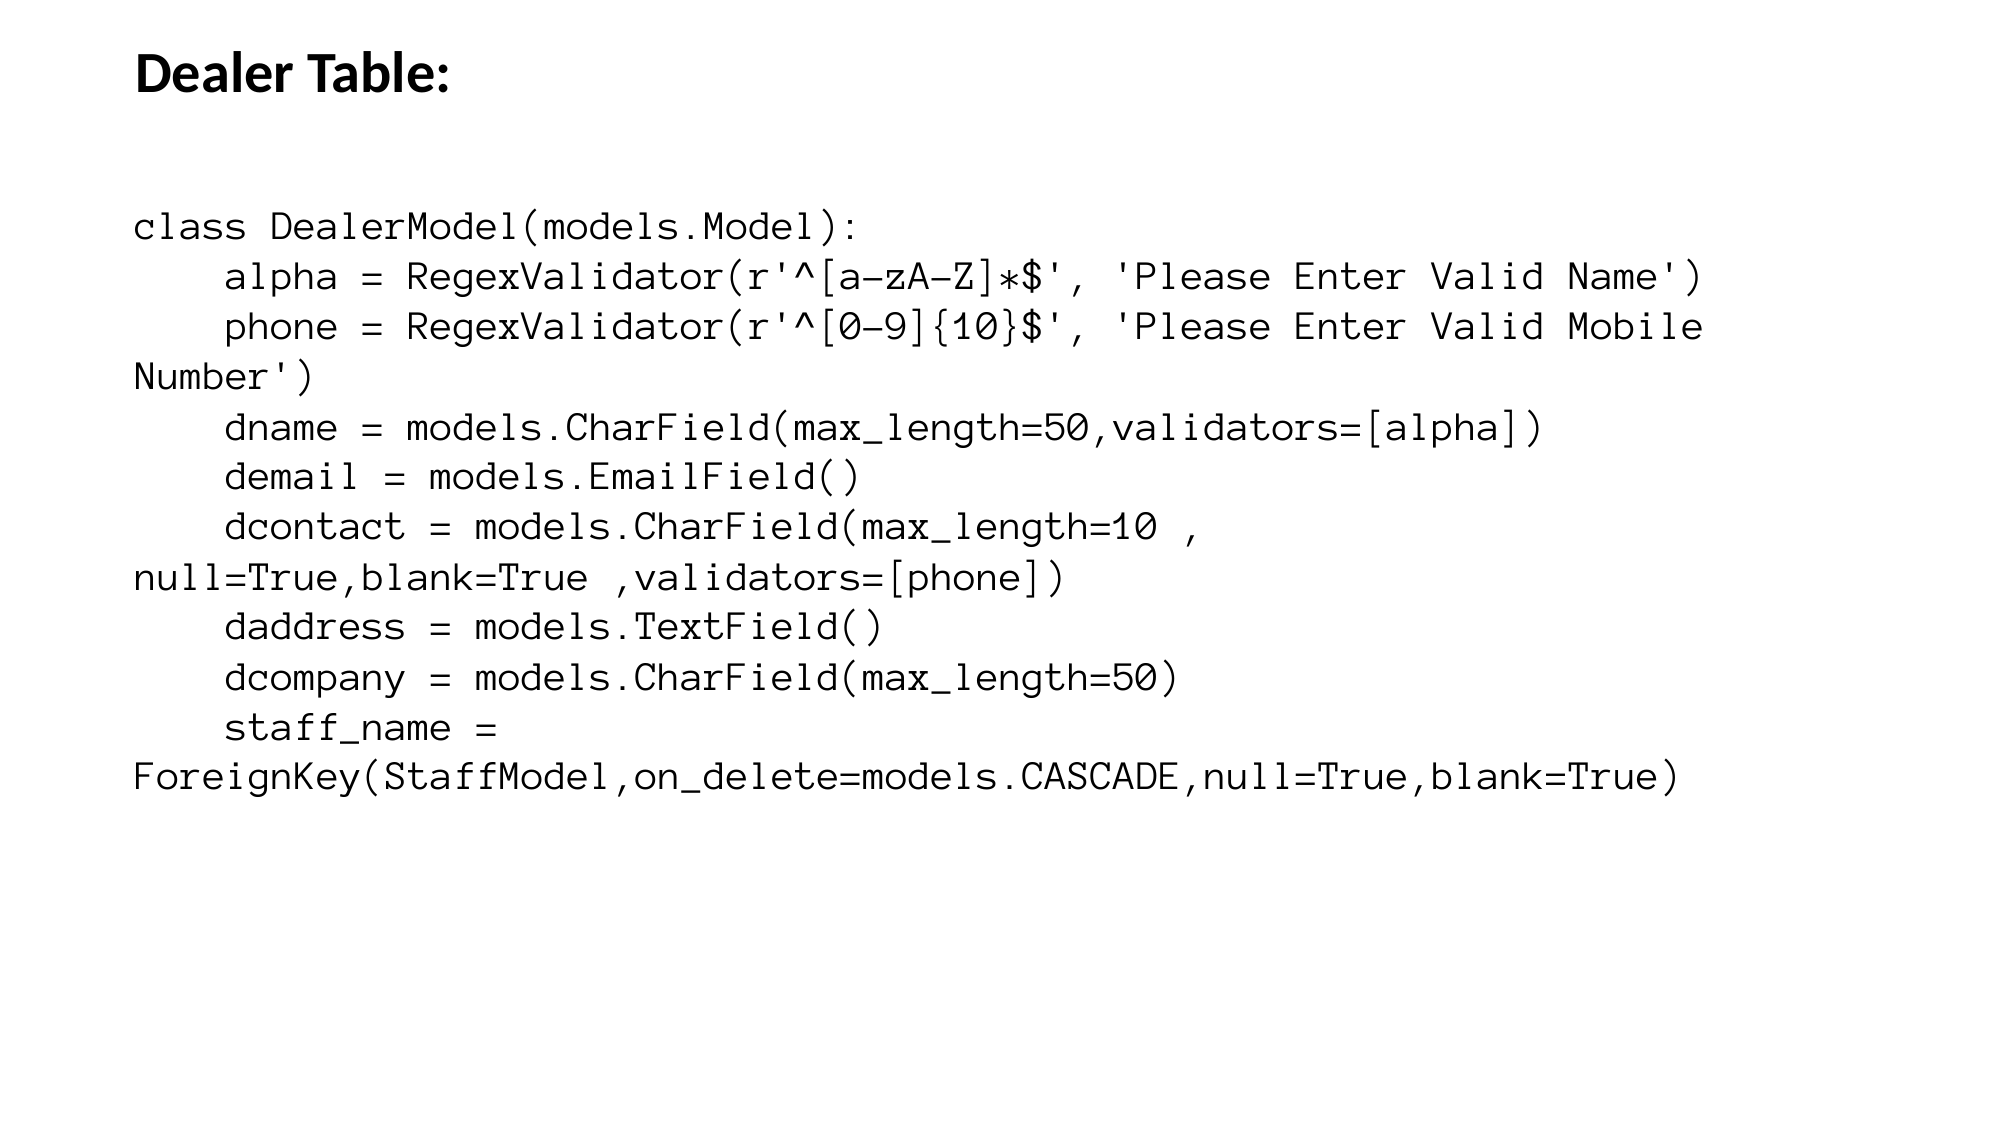

Dealer Table:
class DealerModel(models.Model):
    alpha = RegexValidator(r'^[a-zA-Z]*$', 'Please Enter Valid Name')
    phone = RegexValidator(r'^[0-9]{10}$', 'Please Enter Valid Mobile Number')
    dname = models.CharField(max_length=50,validators=[alpha])
    demail = models.EmailField()
    dcontact = models.CharField(max_length=10 , null=True,blank=True ,validators=[phone])
    daddress = models.TextField()
    dcompany = models.CharField(max_length=50)
    staff_name = ForeignKey(StaffModel,on_delete=models.CASCADE,null=True,blank=True)